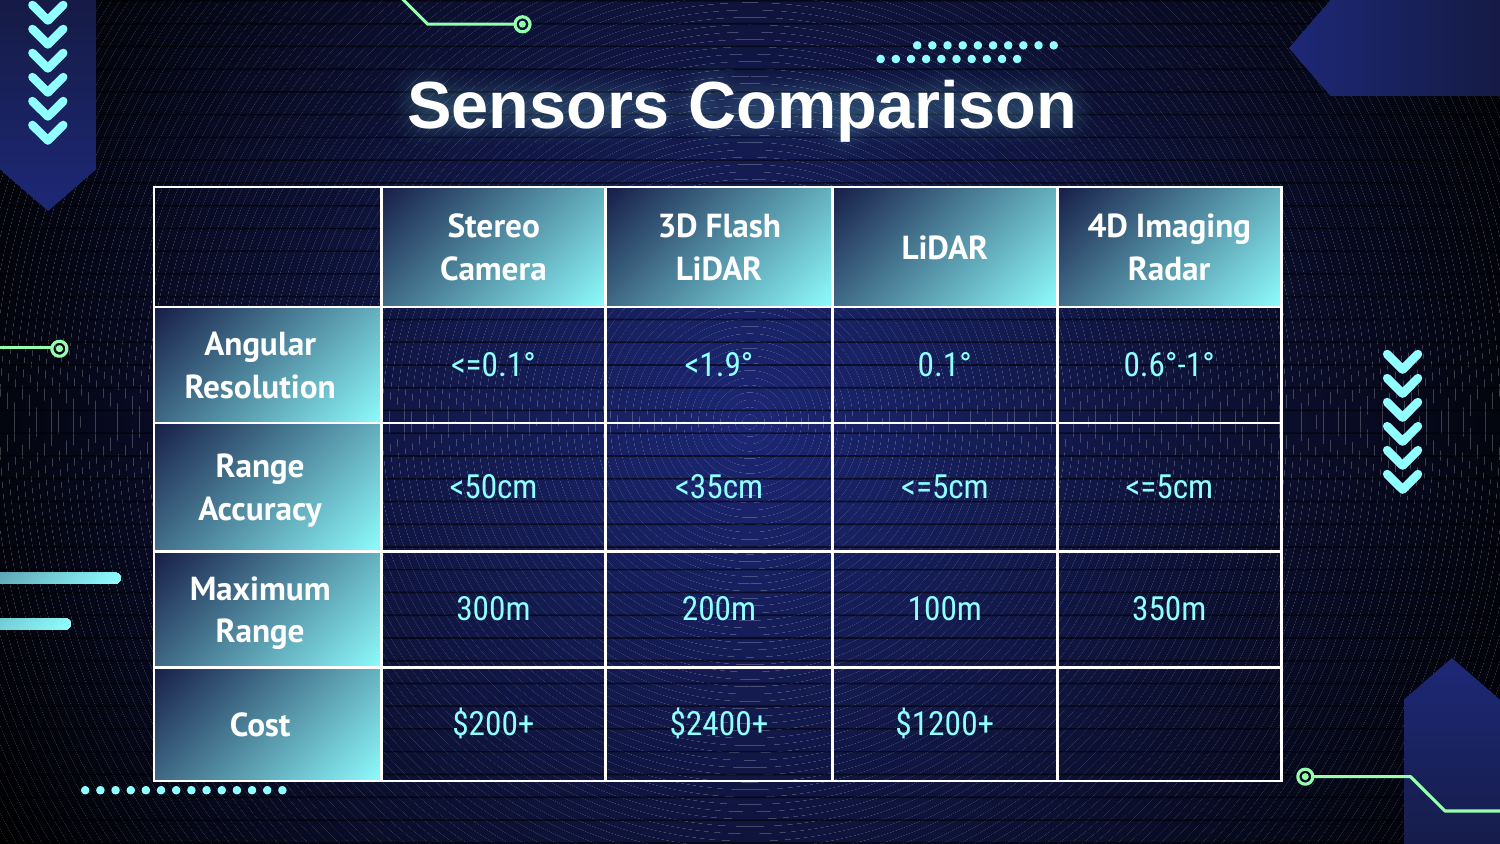

# Sensors Comparison
|  | Stereo Camera | 3D Flash LiDAR | LiDAR | 4D Imaging Radar |
| --- | --- | --- | --- | --- |
| Angular Resolution | <=0.1° | <1.9° | 0.1° | 0.6°-1° |
| Range Accuracy | <50cm | <35cm | <=5cm | <=5cm |
| Maximum Range | 300m | 200m | 100m | 350m |
| Cost | $200+ | $2400+ | $1200+ |  |